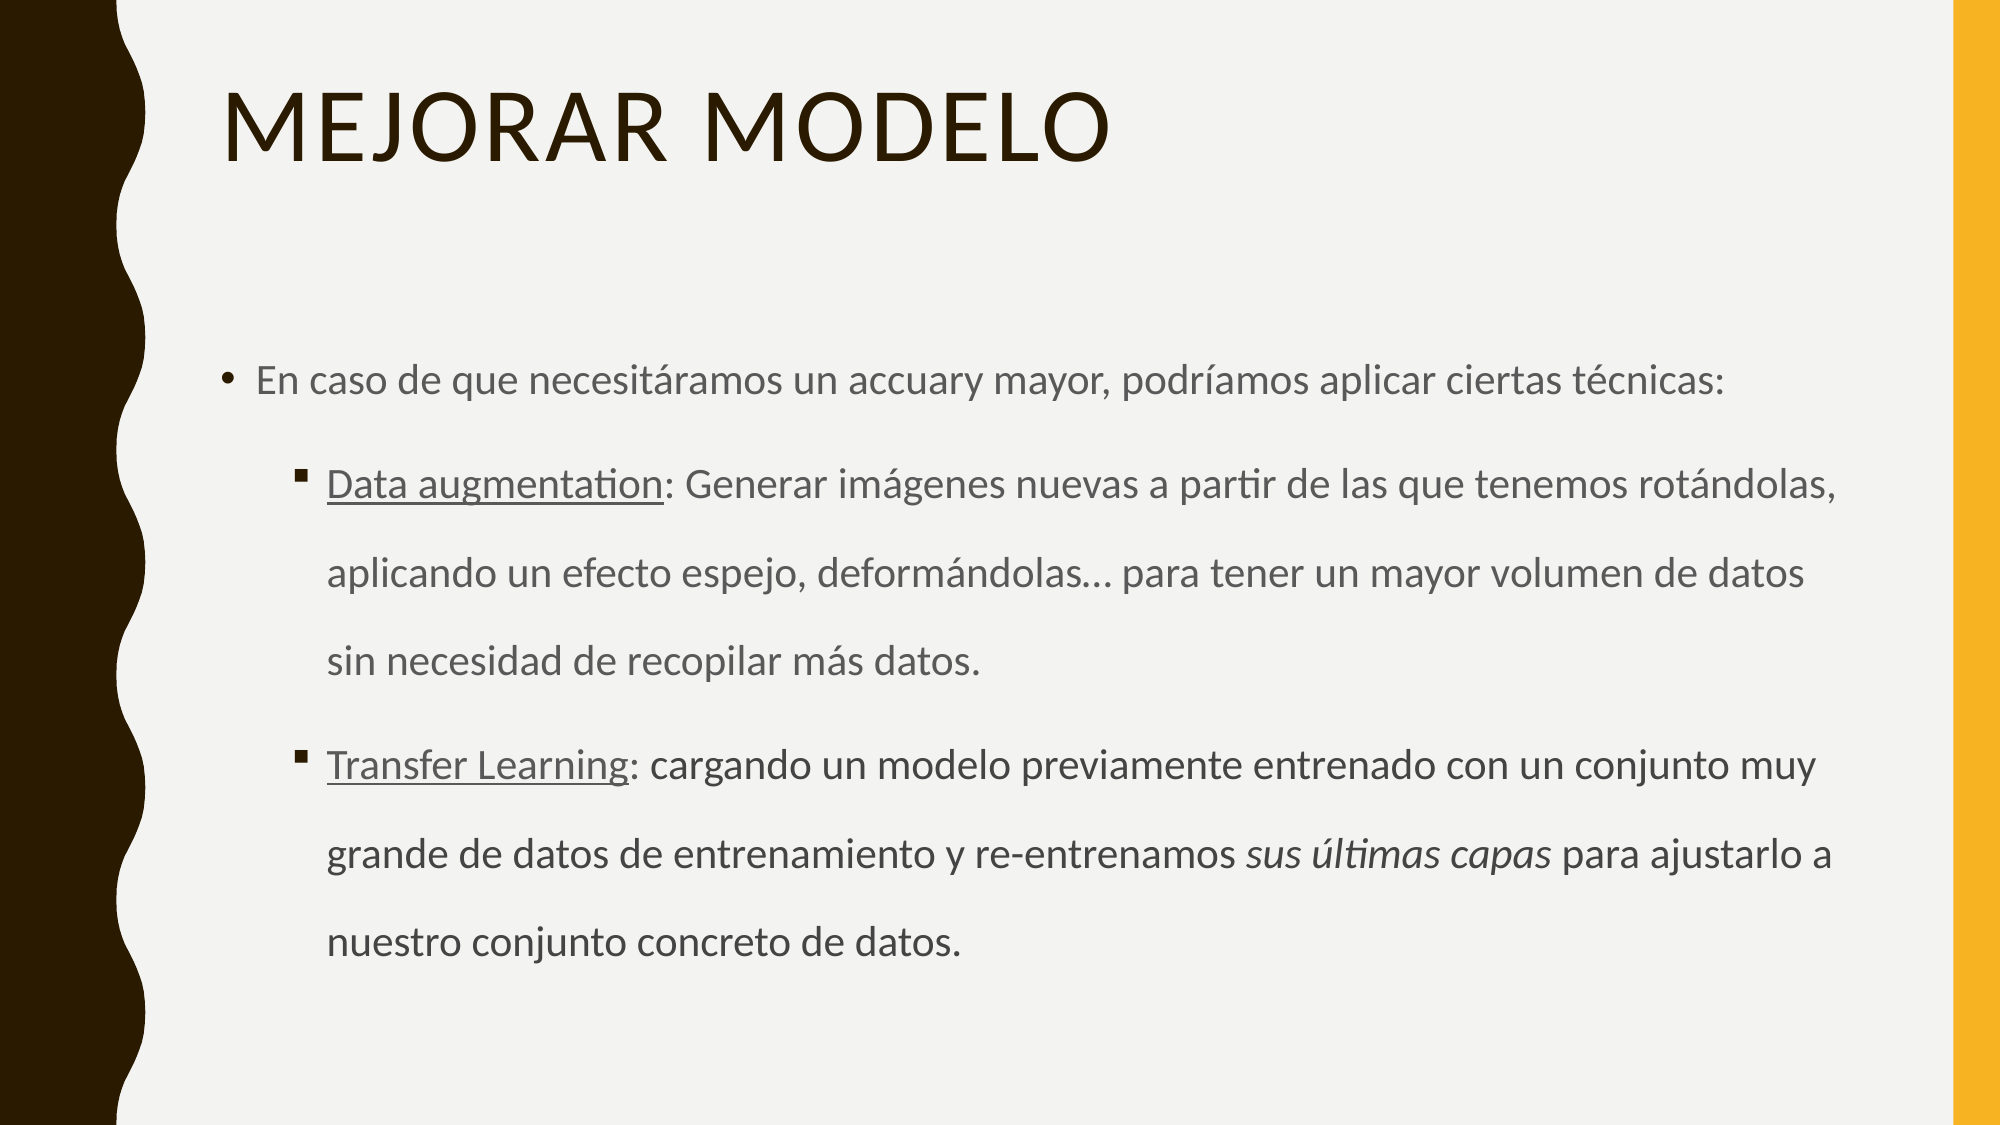

# Mejorar modelo
En caso de que necesitáramos un accuary mayor, podríamos aplicar ciertas técnicas:
Data augmentation: Generar imágenes nuevas a partir de las que tenemos rotándolas, aplicando un efecto espejo, deformándolas… para tener un mayor volumen de datos sin necesidad de recopilar más datos.
Transfer Learning: cargando un modelo previamente entrenado con un conjunto muy grande de datos de entrenamiento y re-entrenamos sus últimas capas para ajustarlo a nuestro conjunto concreto de datos.